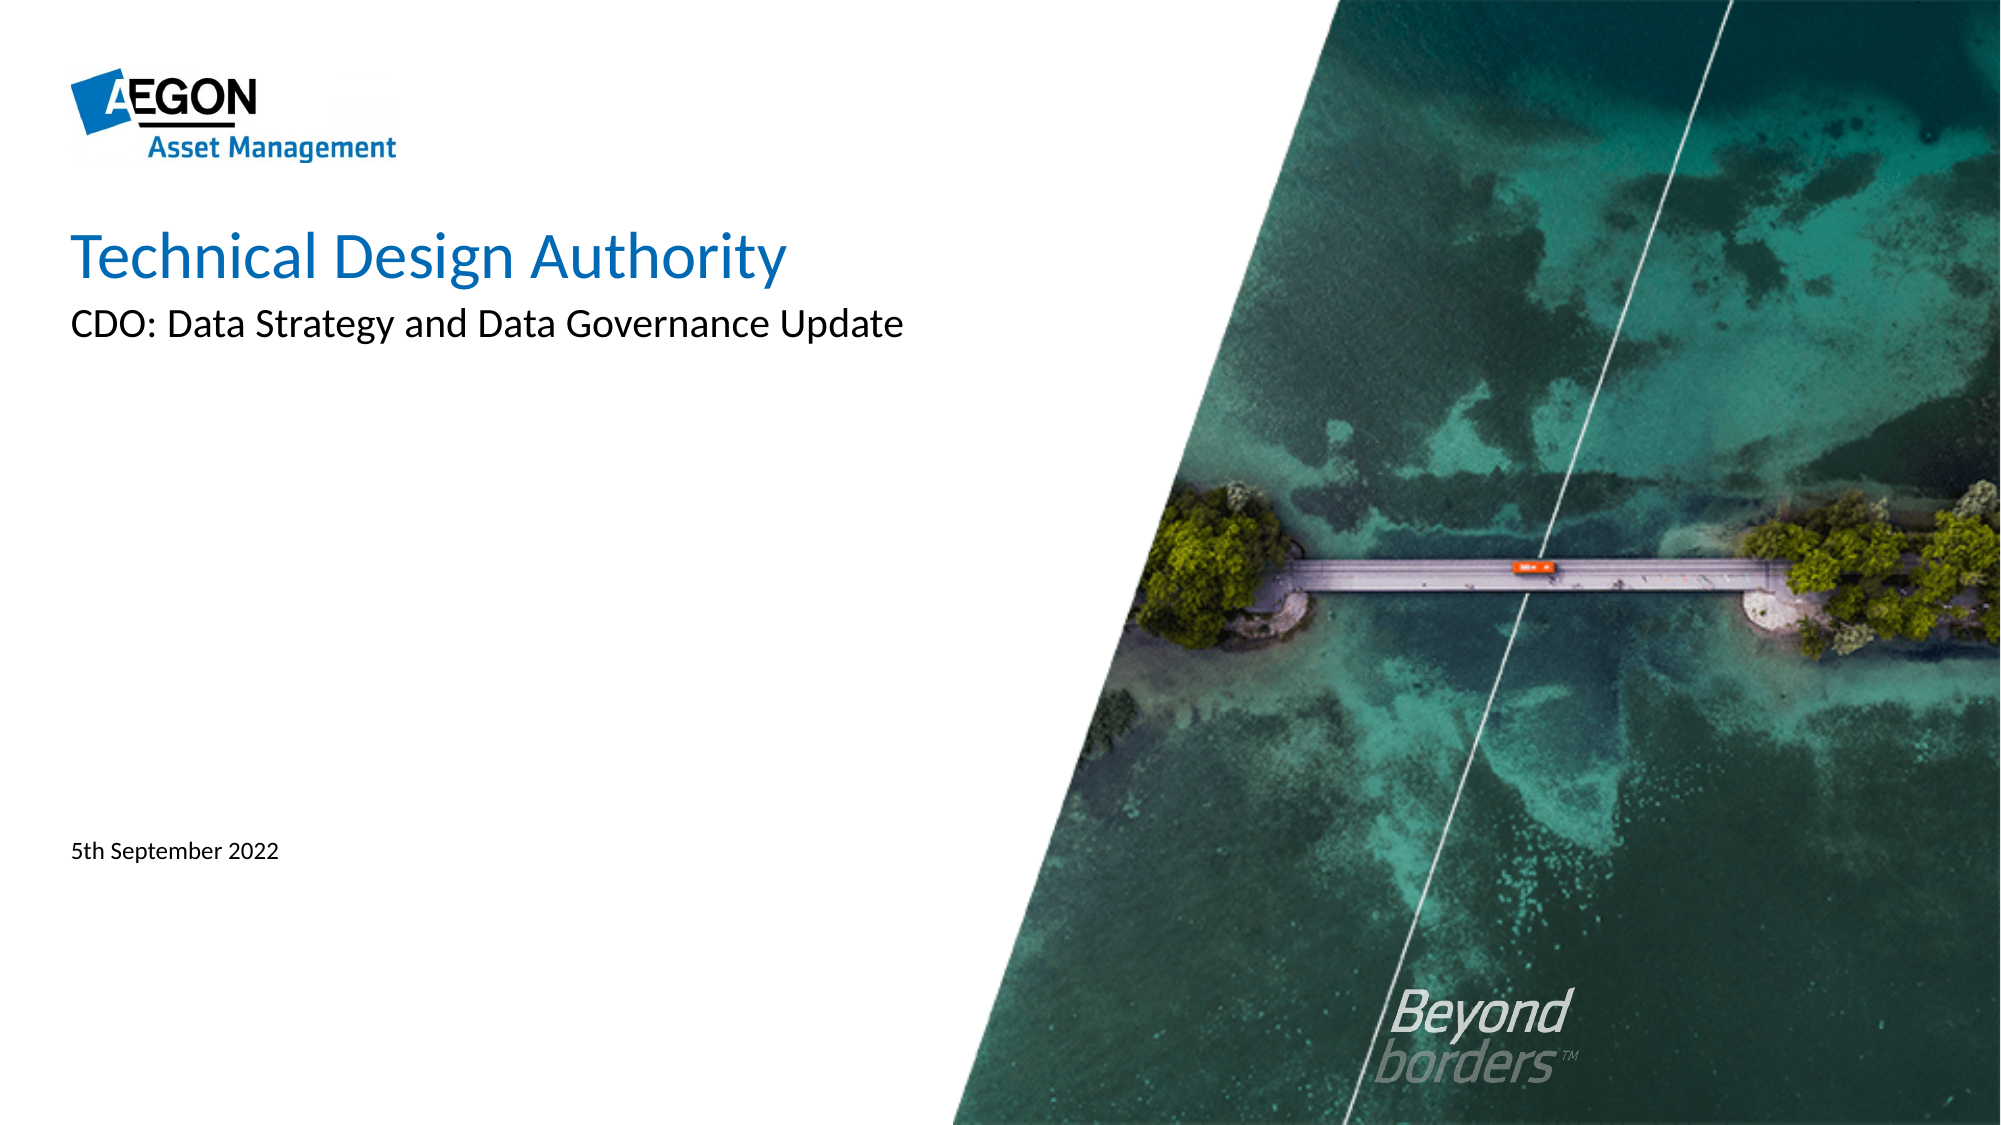

# Technical Design Authority CDO: Data Strategy and Data Governance Update
5th September 2022